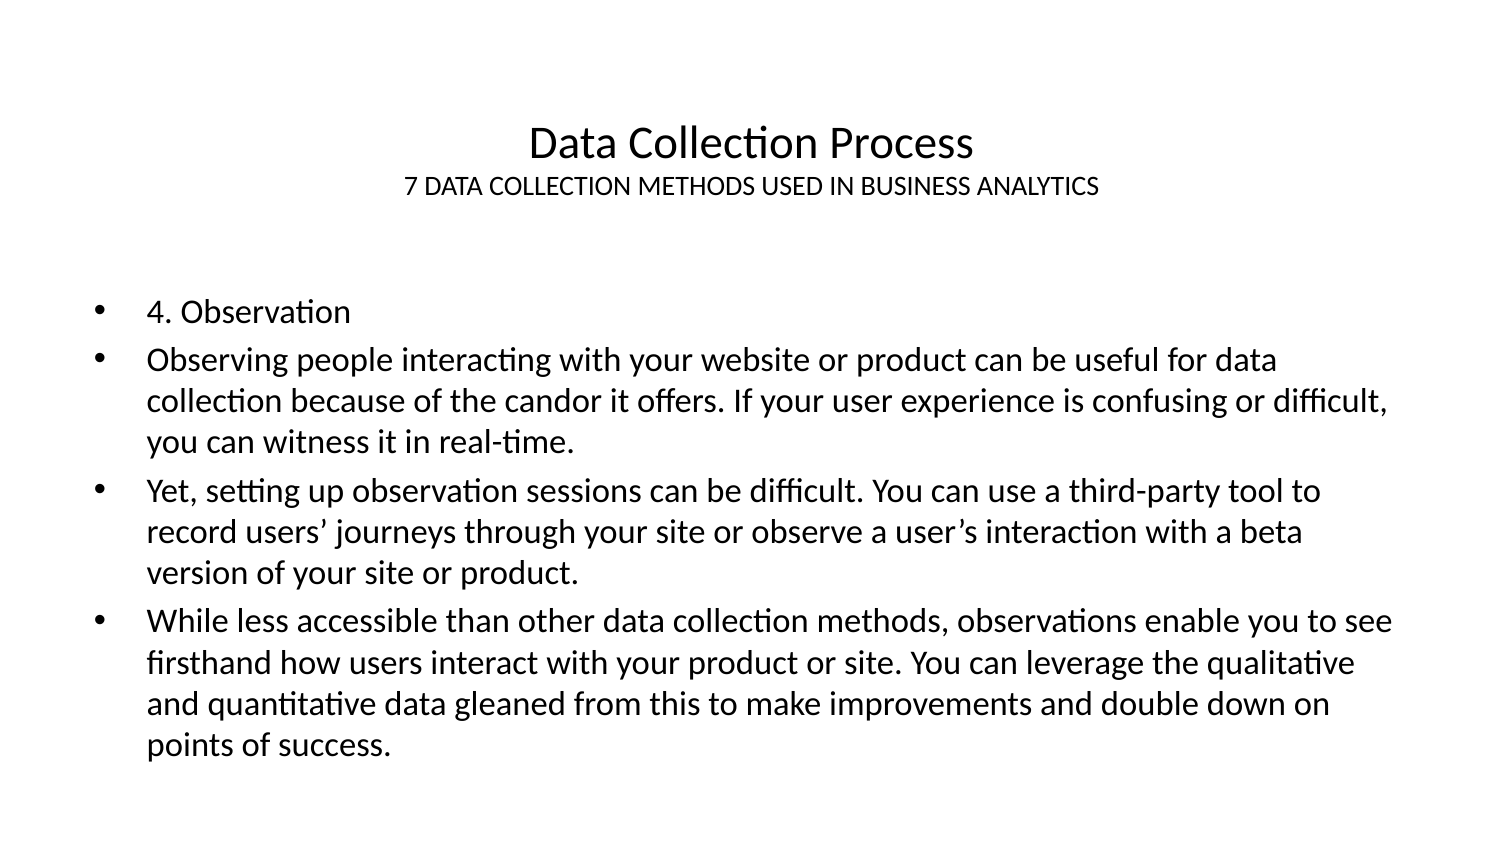

# Data Collection Process 7 DATA COLLECTION METHODS USED IN BUSINESS ANALYTICS
4. Observation
Observing people interacting with your website or product can be useful for data collection because of the candor it offers. If your user experience is confusing or difficult, you can witness it in real-time.
Yet, setting up observation sessions can be difficult. You can use a third-party tool to record users’ journeys through your site or observe a user’s interaction with a beta version of your site or product.
While less accessible than other data collection methods, observations enable you to see firsthand how users interact with your product or site. You can leverage the qualitative and quantitative data gleaned from this to make improvements and double down on points of success.